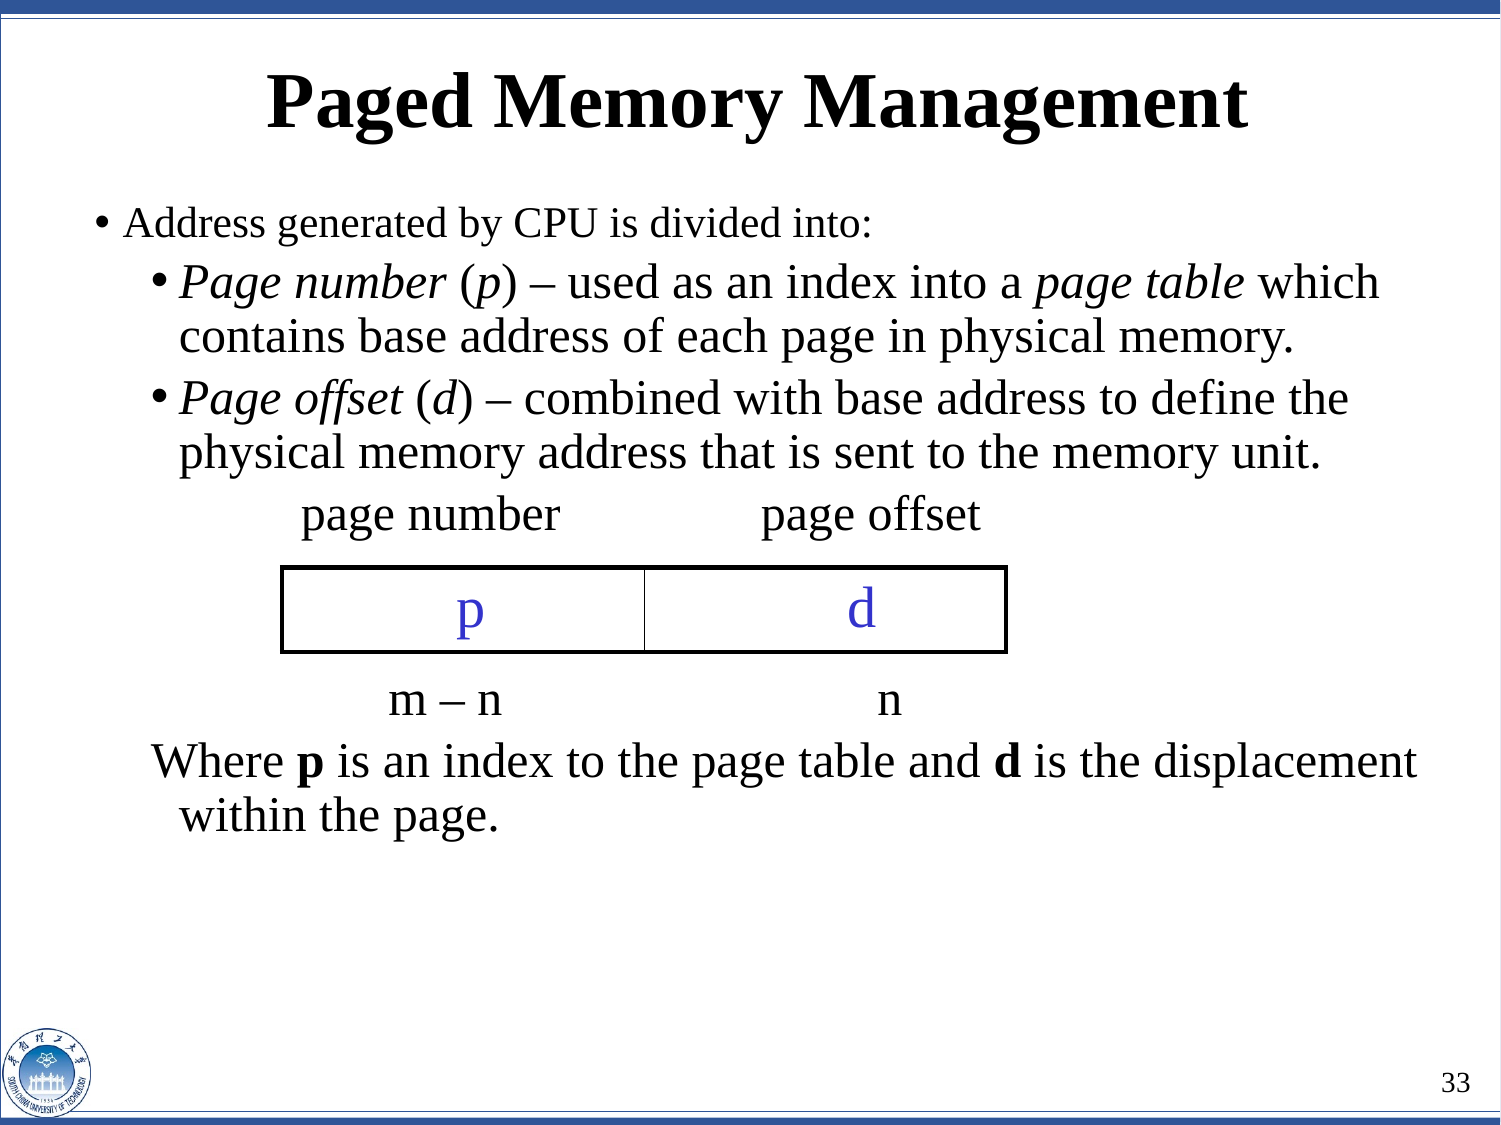

Paged Memory Management
Address generated by CPU is divided into:
Page number (p) – used as an index into a page table which contains base address of each page in physical memory.
Page offset (d) – combined with base address to define the physical memory address that is sent to the memory unit.
            page number                page offset

                   m – n                              n
Where p is an index to the page table and d is the displacement within the page.
| p | d |
| --- | --- |
33